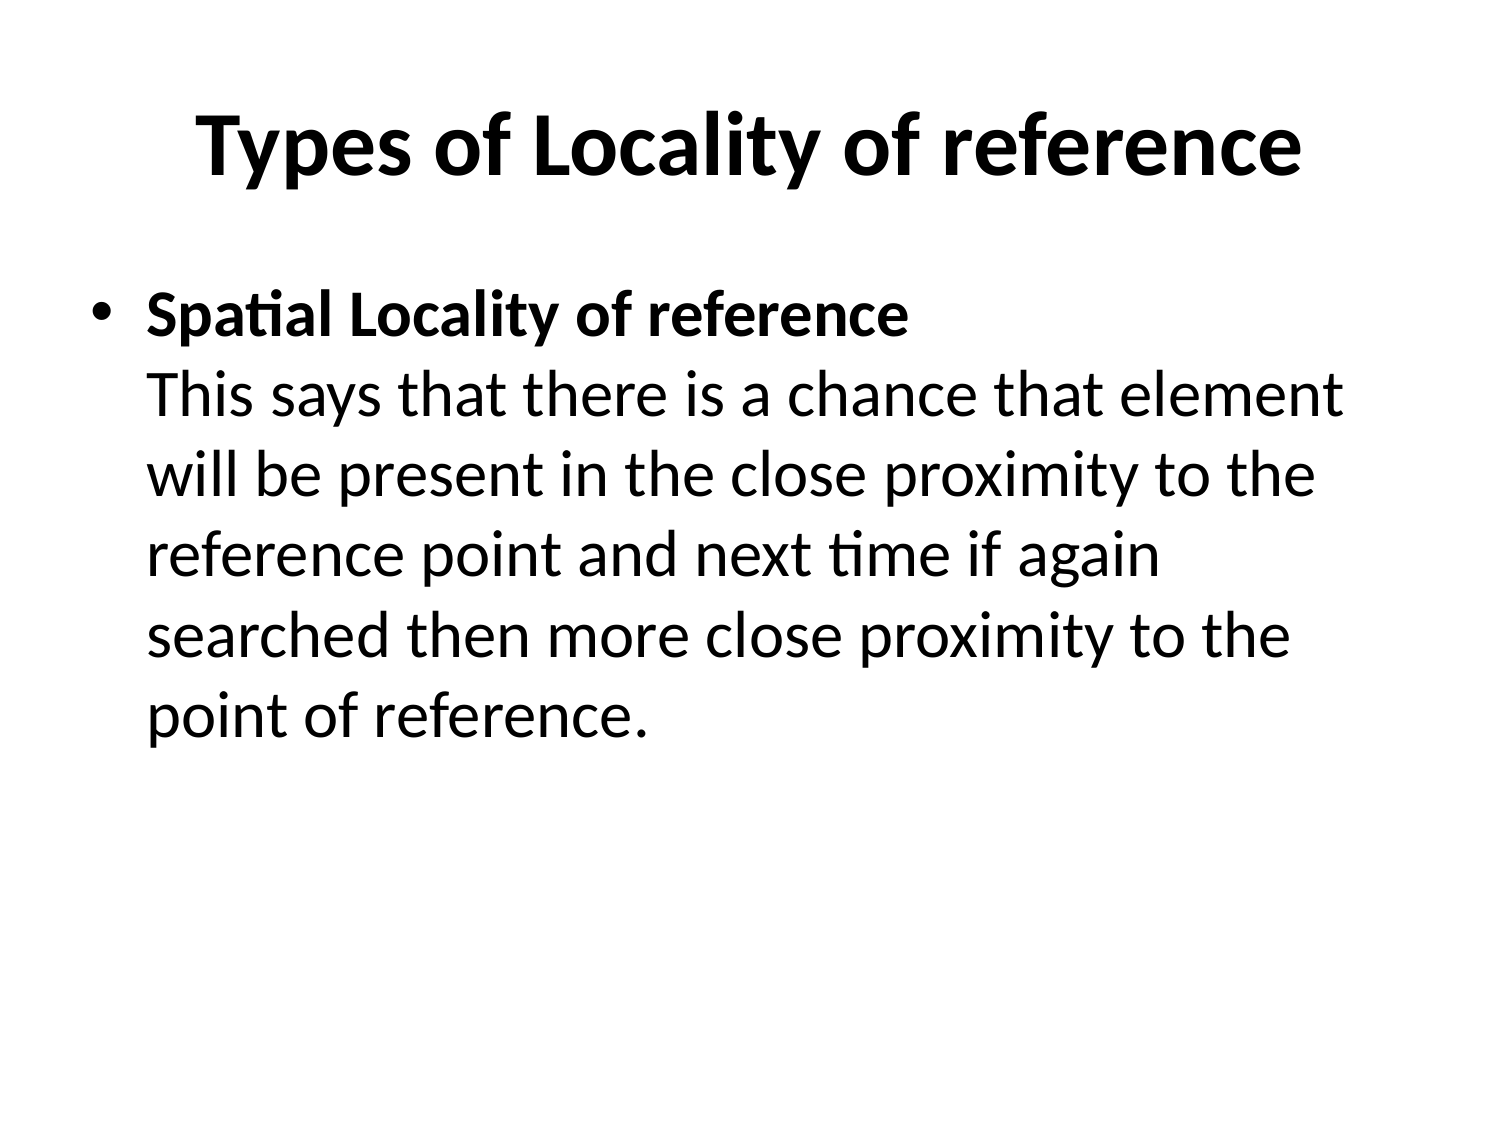

# Types of Locality of reference
Spatial Locality of reference
This says that there is a chance that element will be present in the close proximity to the reference point and next time if again searched then more close proximity to the point of reference.